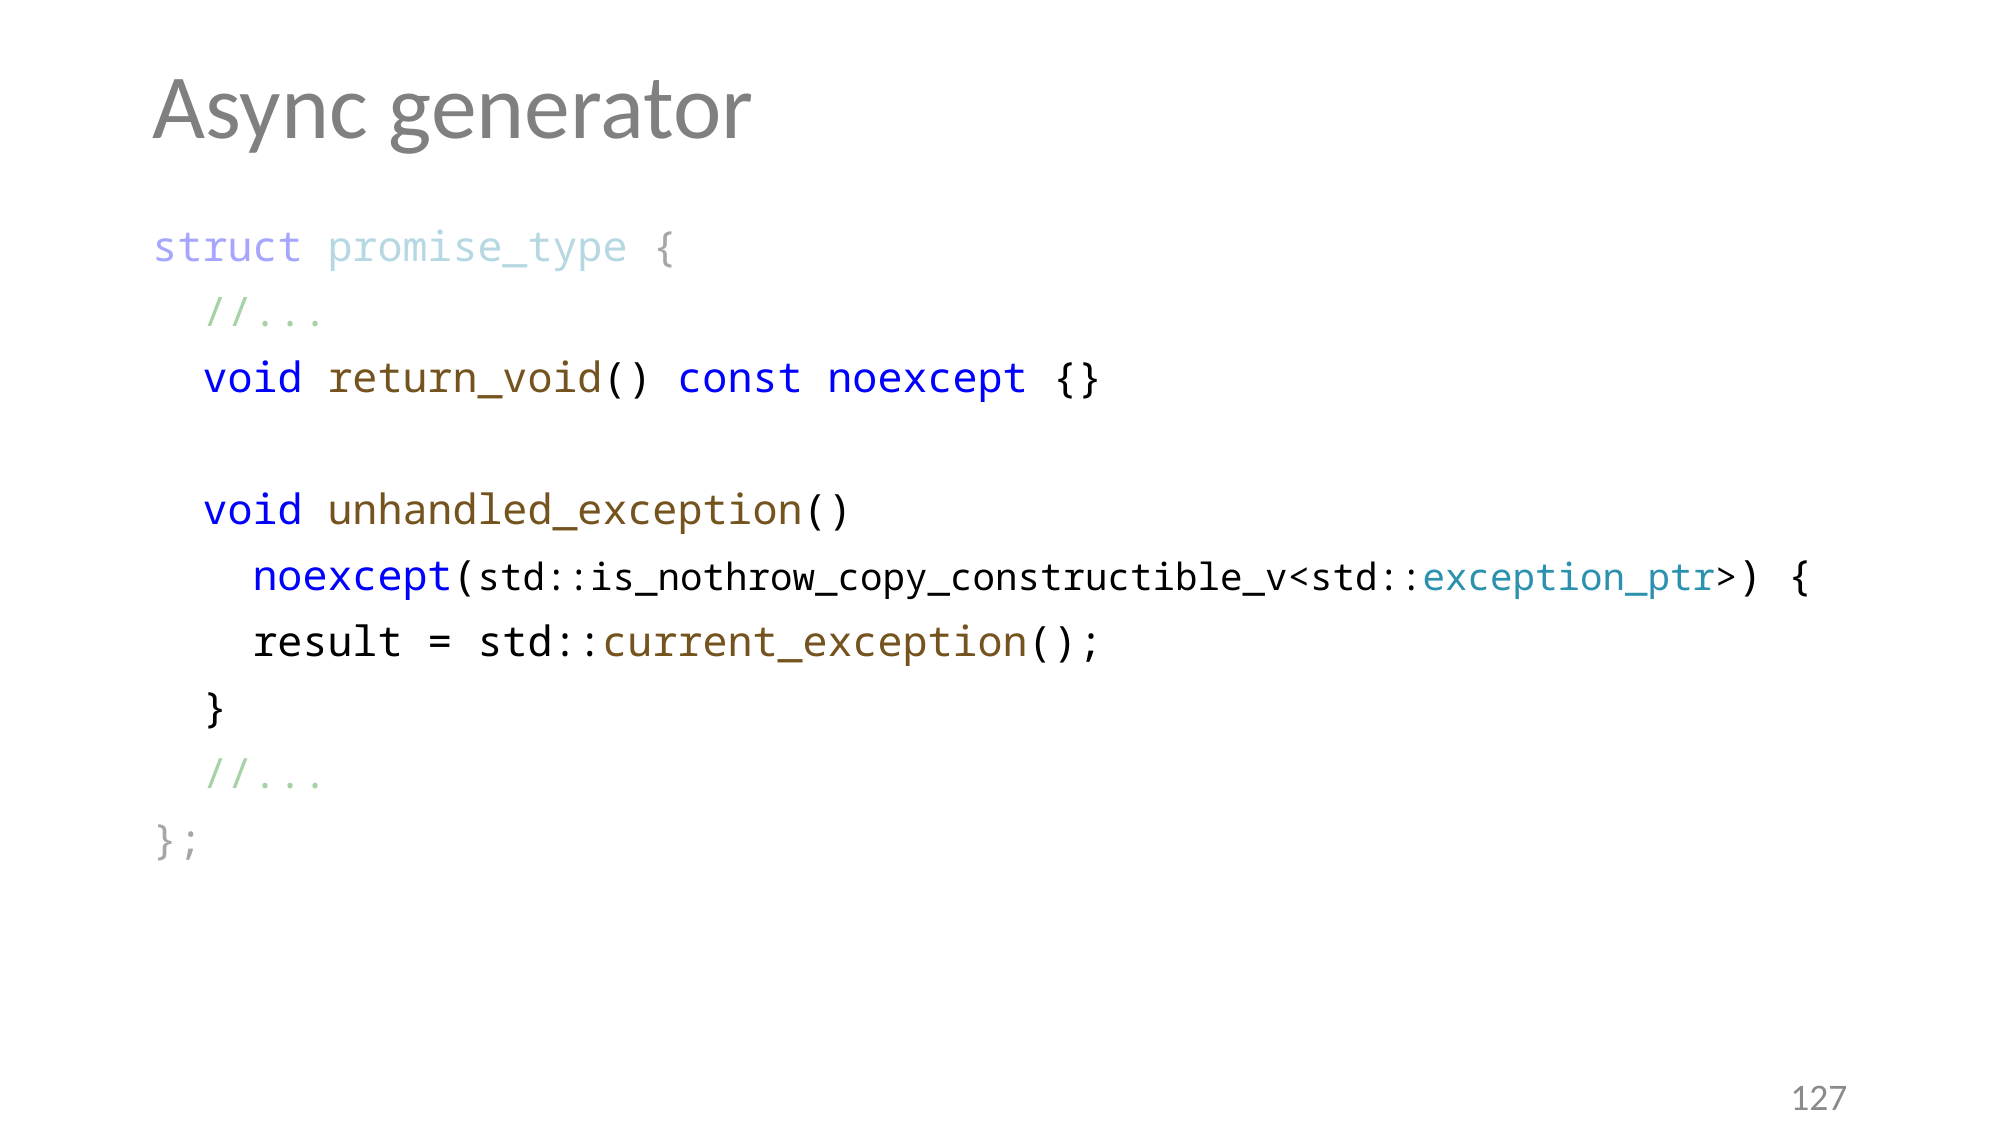

# Async generator
struct promise_type {
  //...
  void return_void() const noexcept {}

  void unhandled_exception()
    noexcept(std::is_nothrow_copy_constructible_v<std::exception_ptr>) {
    result = std::current_exception();
  }
  //...
};
127